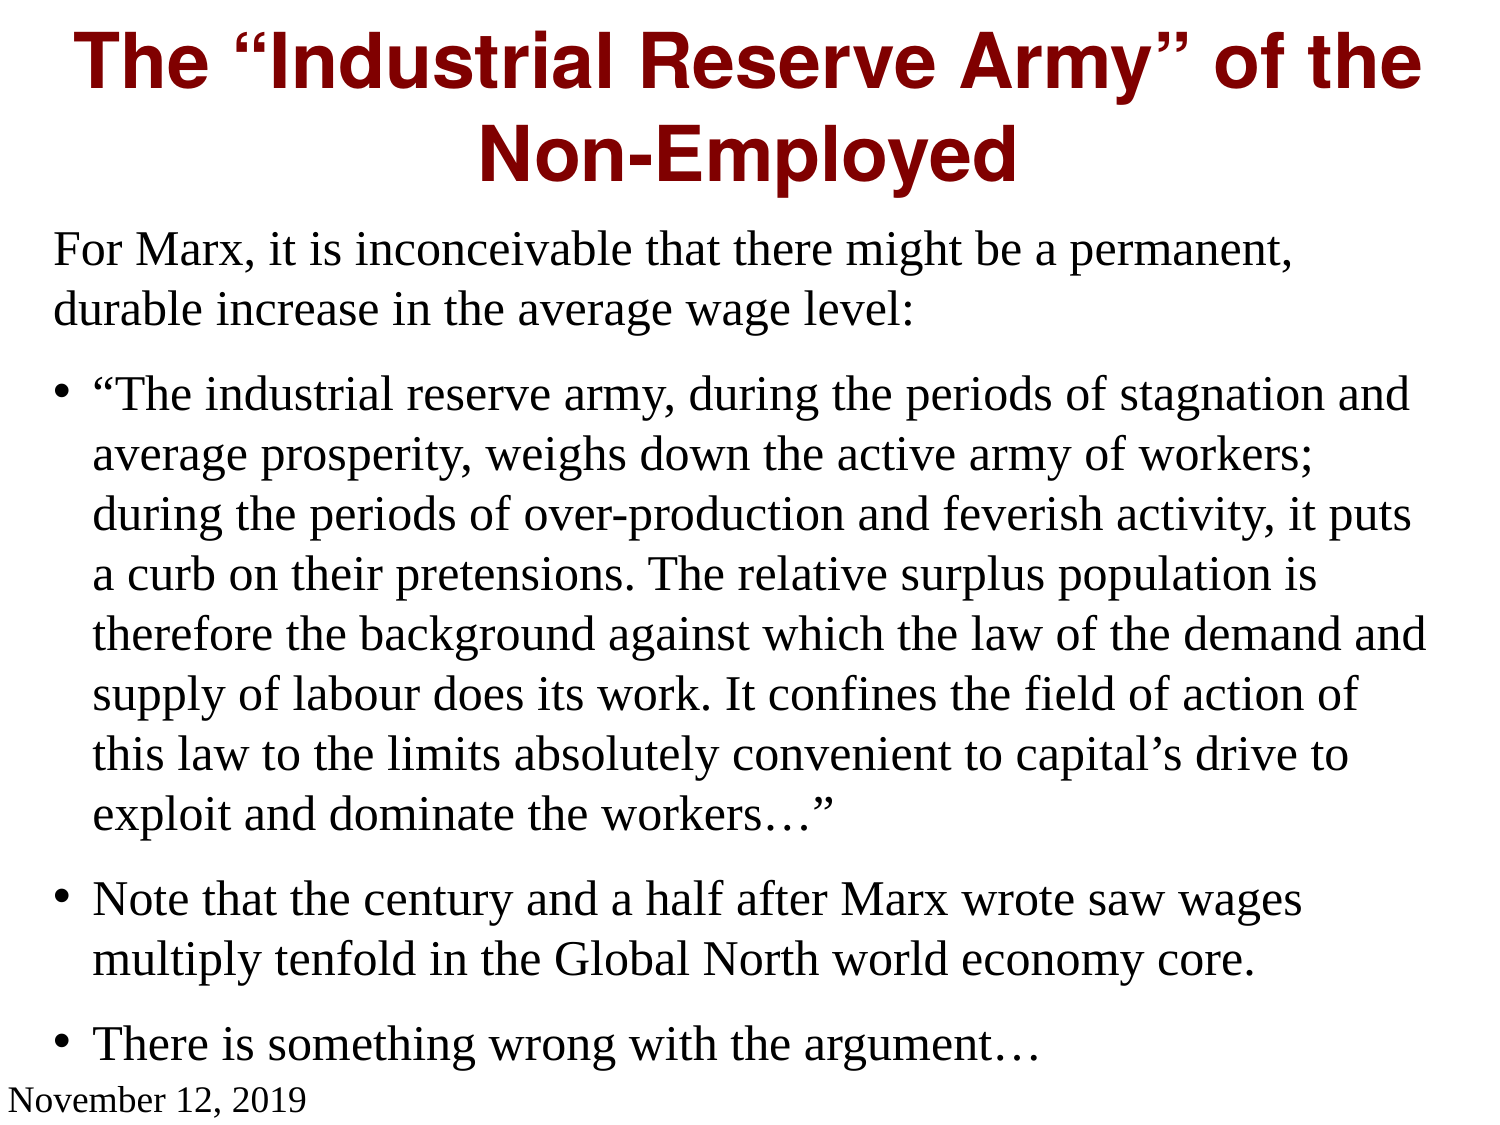

The “Industrial Reserve Army” of the Non-Employed
For Marx, it is inconceivable that there might be a permanent, durable increase in the average wage level:
“The industrial reserve army, during the periods of stagnation and average prosperity, weighs down the active army of workers; during the periods of over-production and feverish activity, it puts a curb on their pretensions. The relative surplus population is therefore the background against which the law of the demand and supply of labour does its work. It confines the field of action of this law to the limits absolutely convenient to capital’s drive to exploit and dominate the workers…”
Note that the century and a half after Marx wrote saw wages multiply tenfold in the Global North world economy core.
There is something wrong with the argument…
November 12, 2019